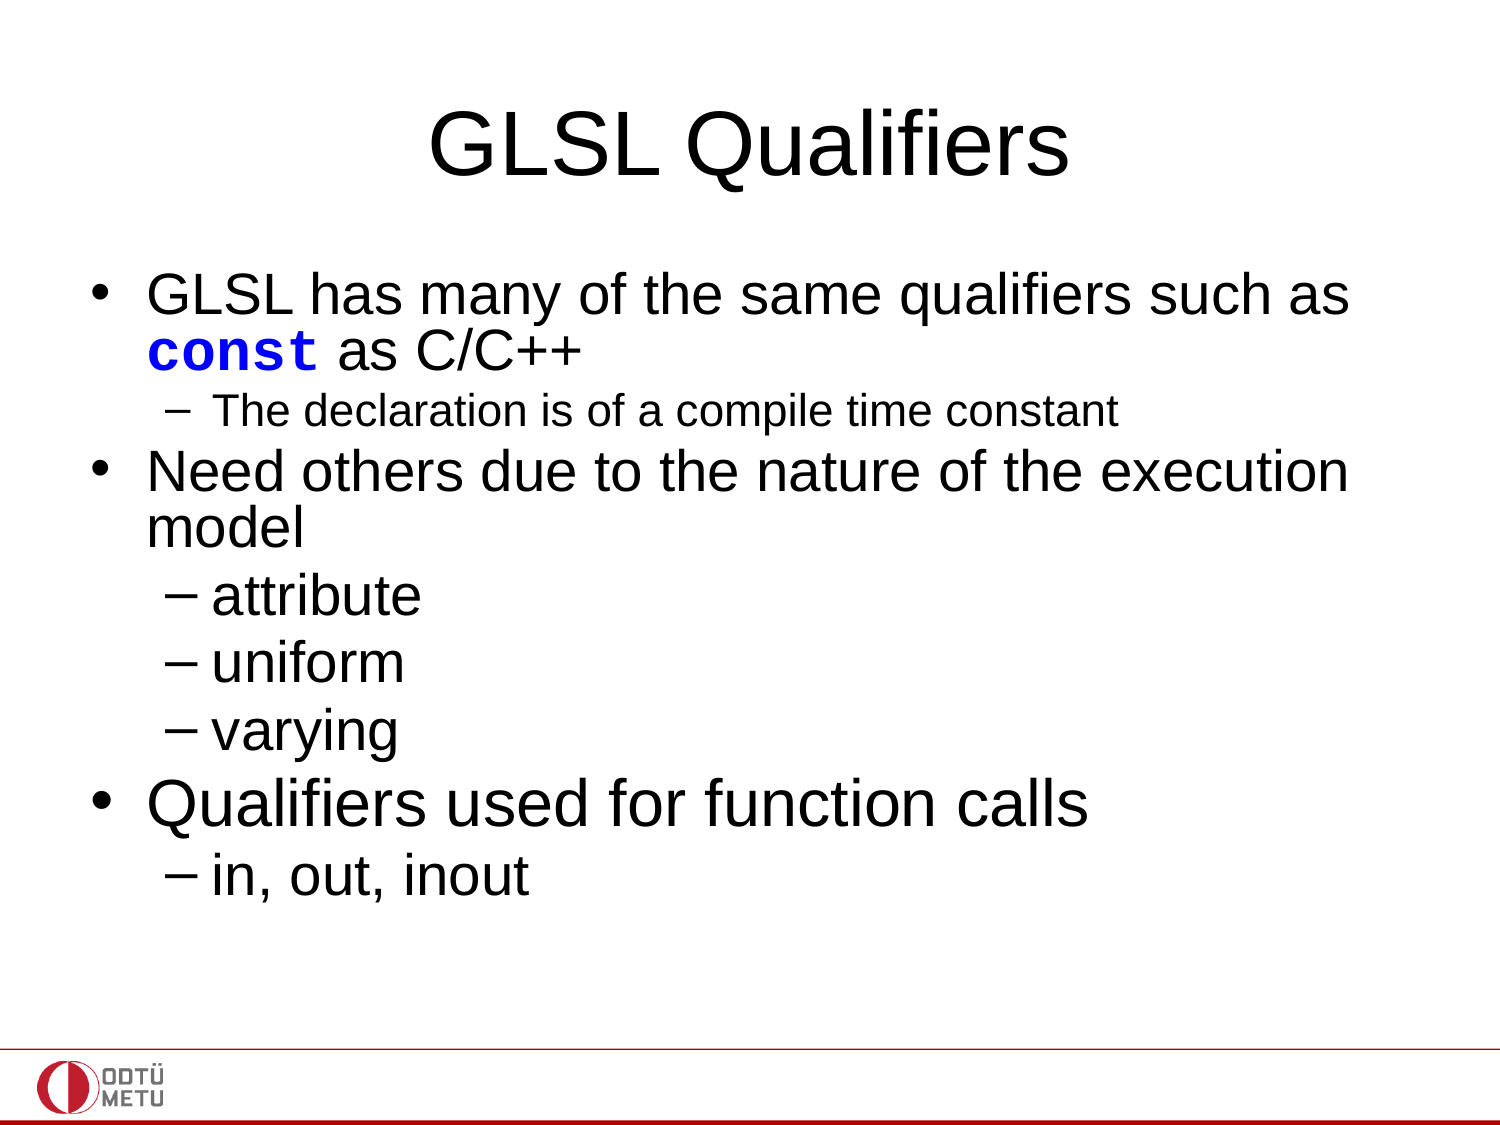

# GLSL Qualifiers
GLSL has many of the same qualifiers such as const as C/C++
The declaration is of a compile time constant
Need others due to the nature of the execution model
attribute
uniform
varying
Qualifiers used for function calls
in, out, inout